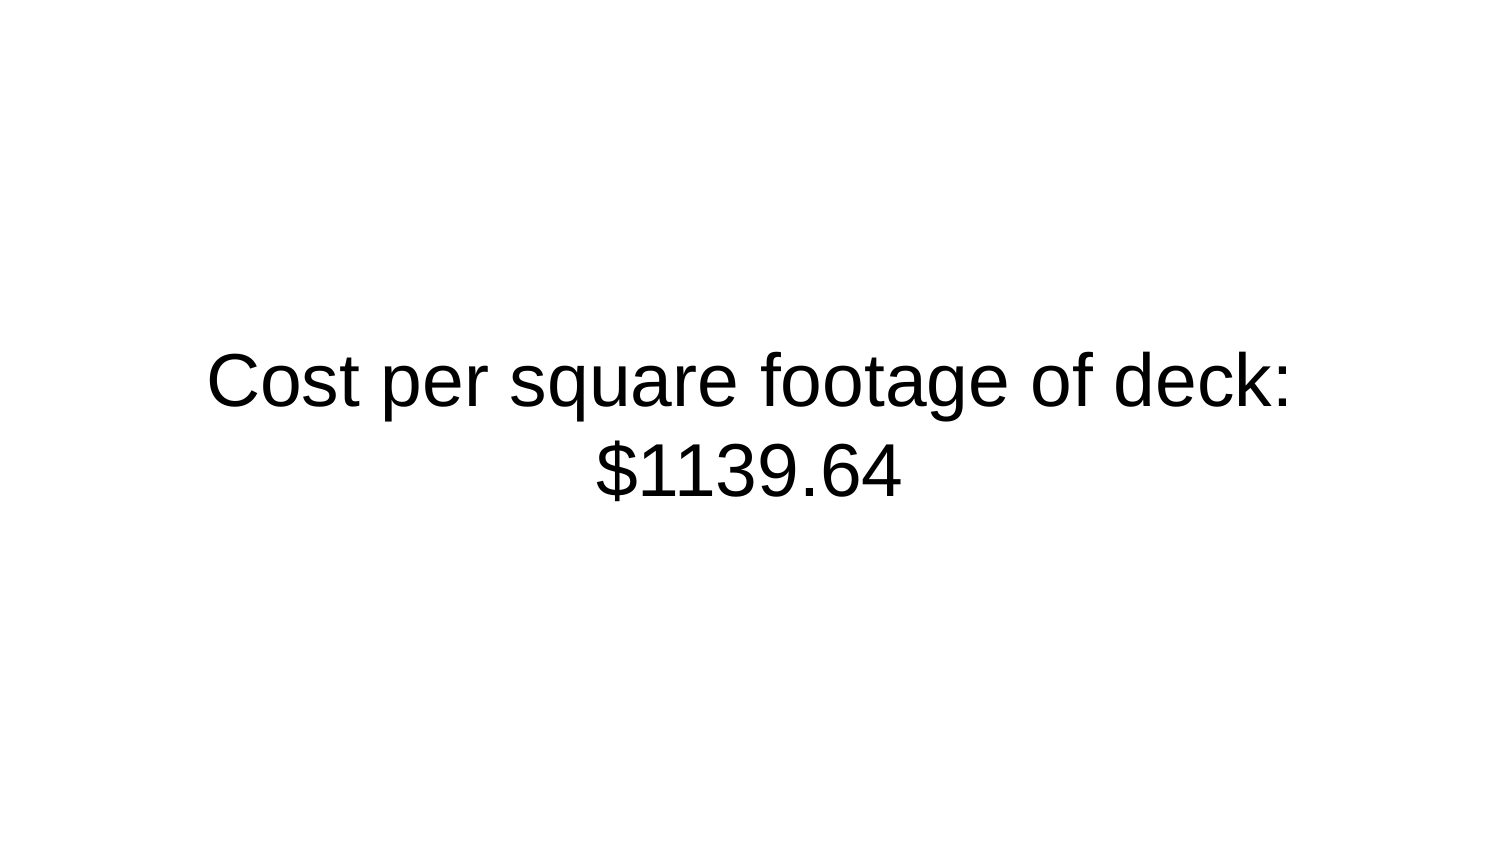

# Cost per square footage of deck:
$1139.64